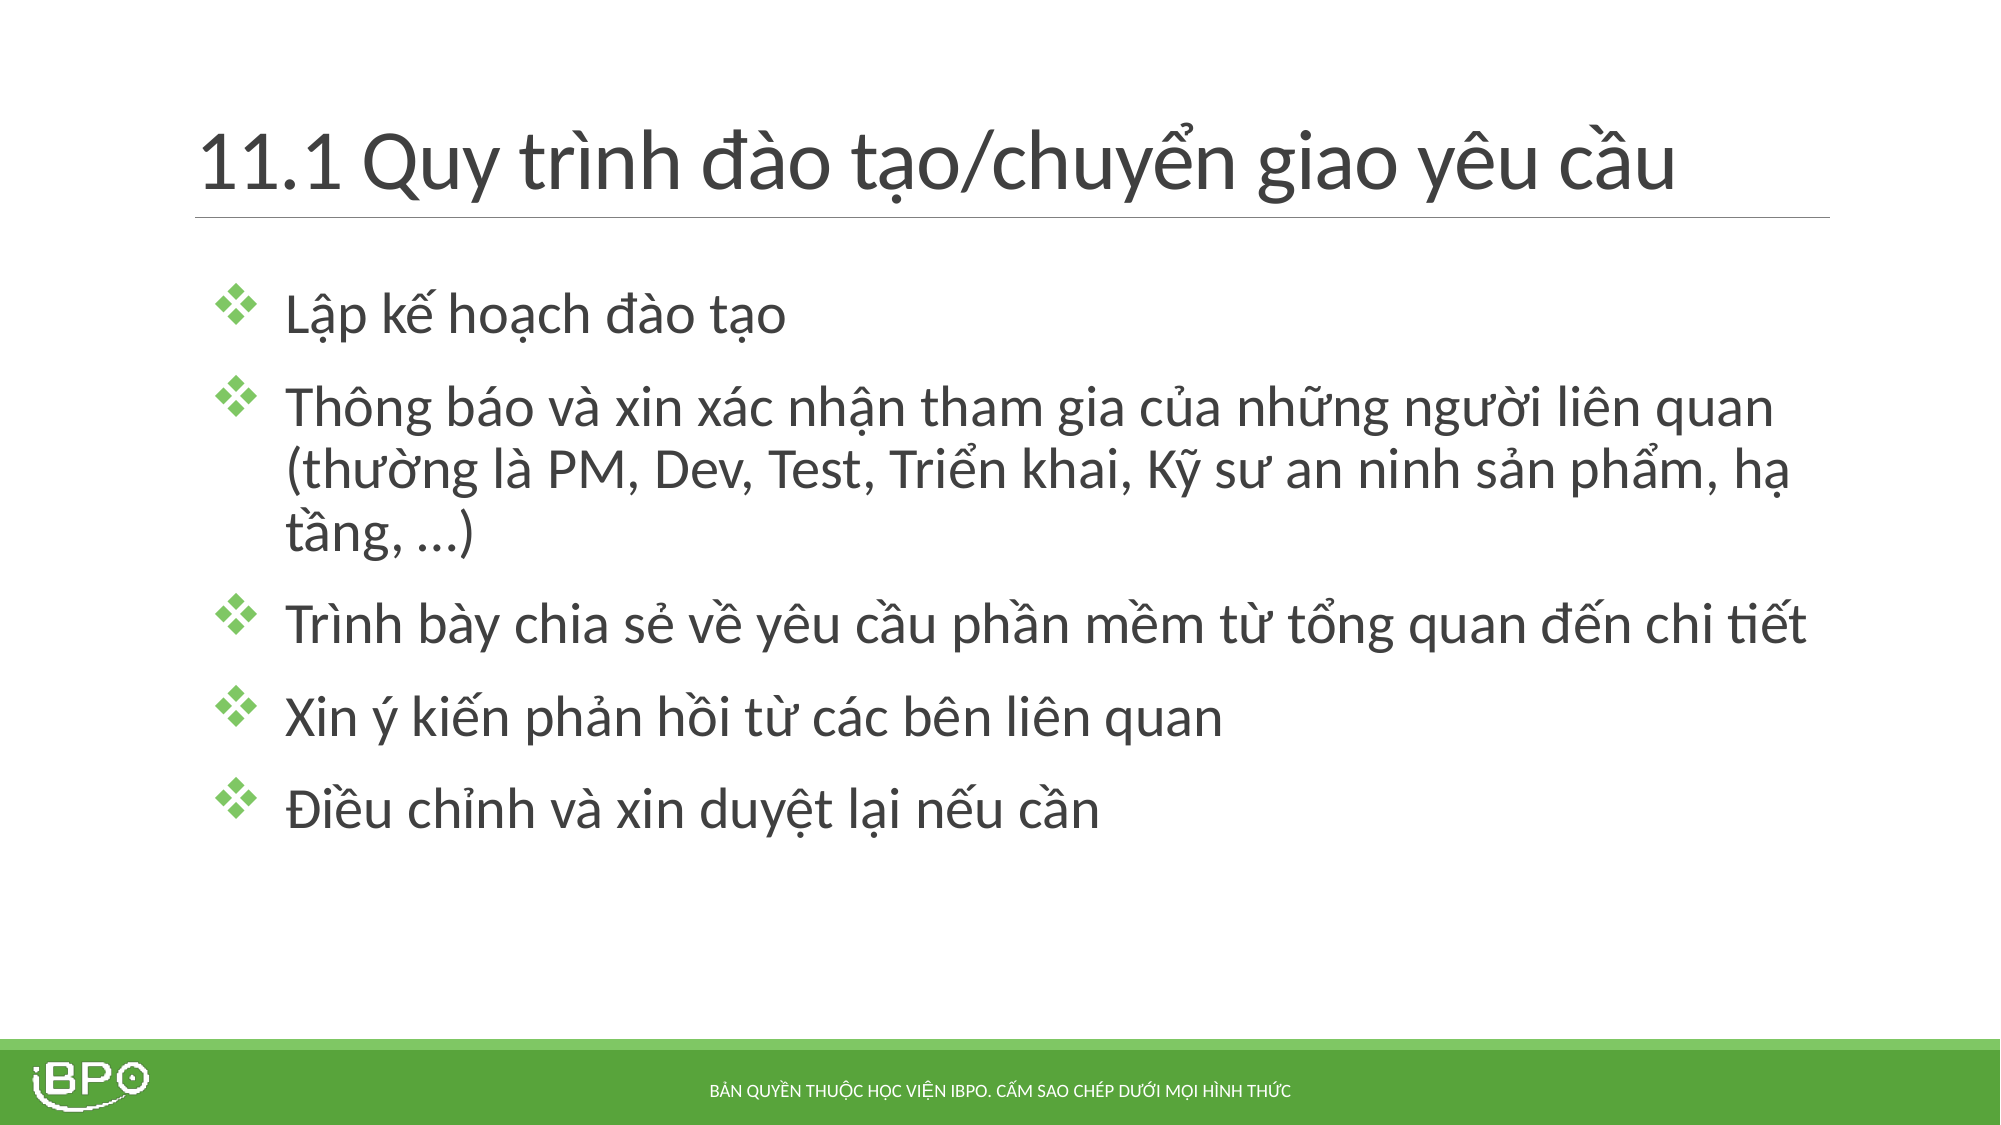

# 11.1 Quy trình đào tạo/chuyển giao yêu cầu
Lập kế hoạch đào tạo
Thông báo và xin xác nhận tham gia của những người liên quan (thường là PM, Dev, Test, Triển khai, Kỹ sư an ninh sản phẩm, hạ tầng, …)
Trình bày chia sẻ về yêu cầu phần mềm từ tổng quan đến chi tiết
Xin ý kiến phản hồi từ các bên liên quan
Điều chỉnh và xin duyệt lại nếu cần
Bản quyền thuộc Học viện iBPO. Cấm sao chép dưới mọi hình thức